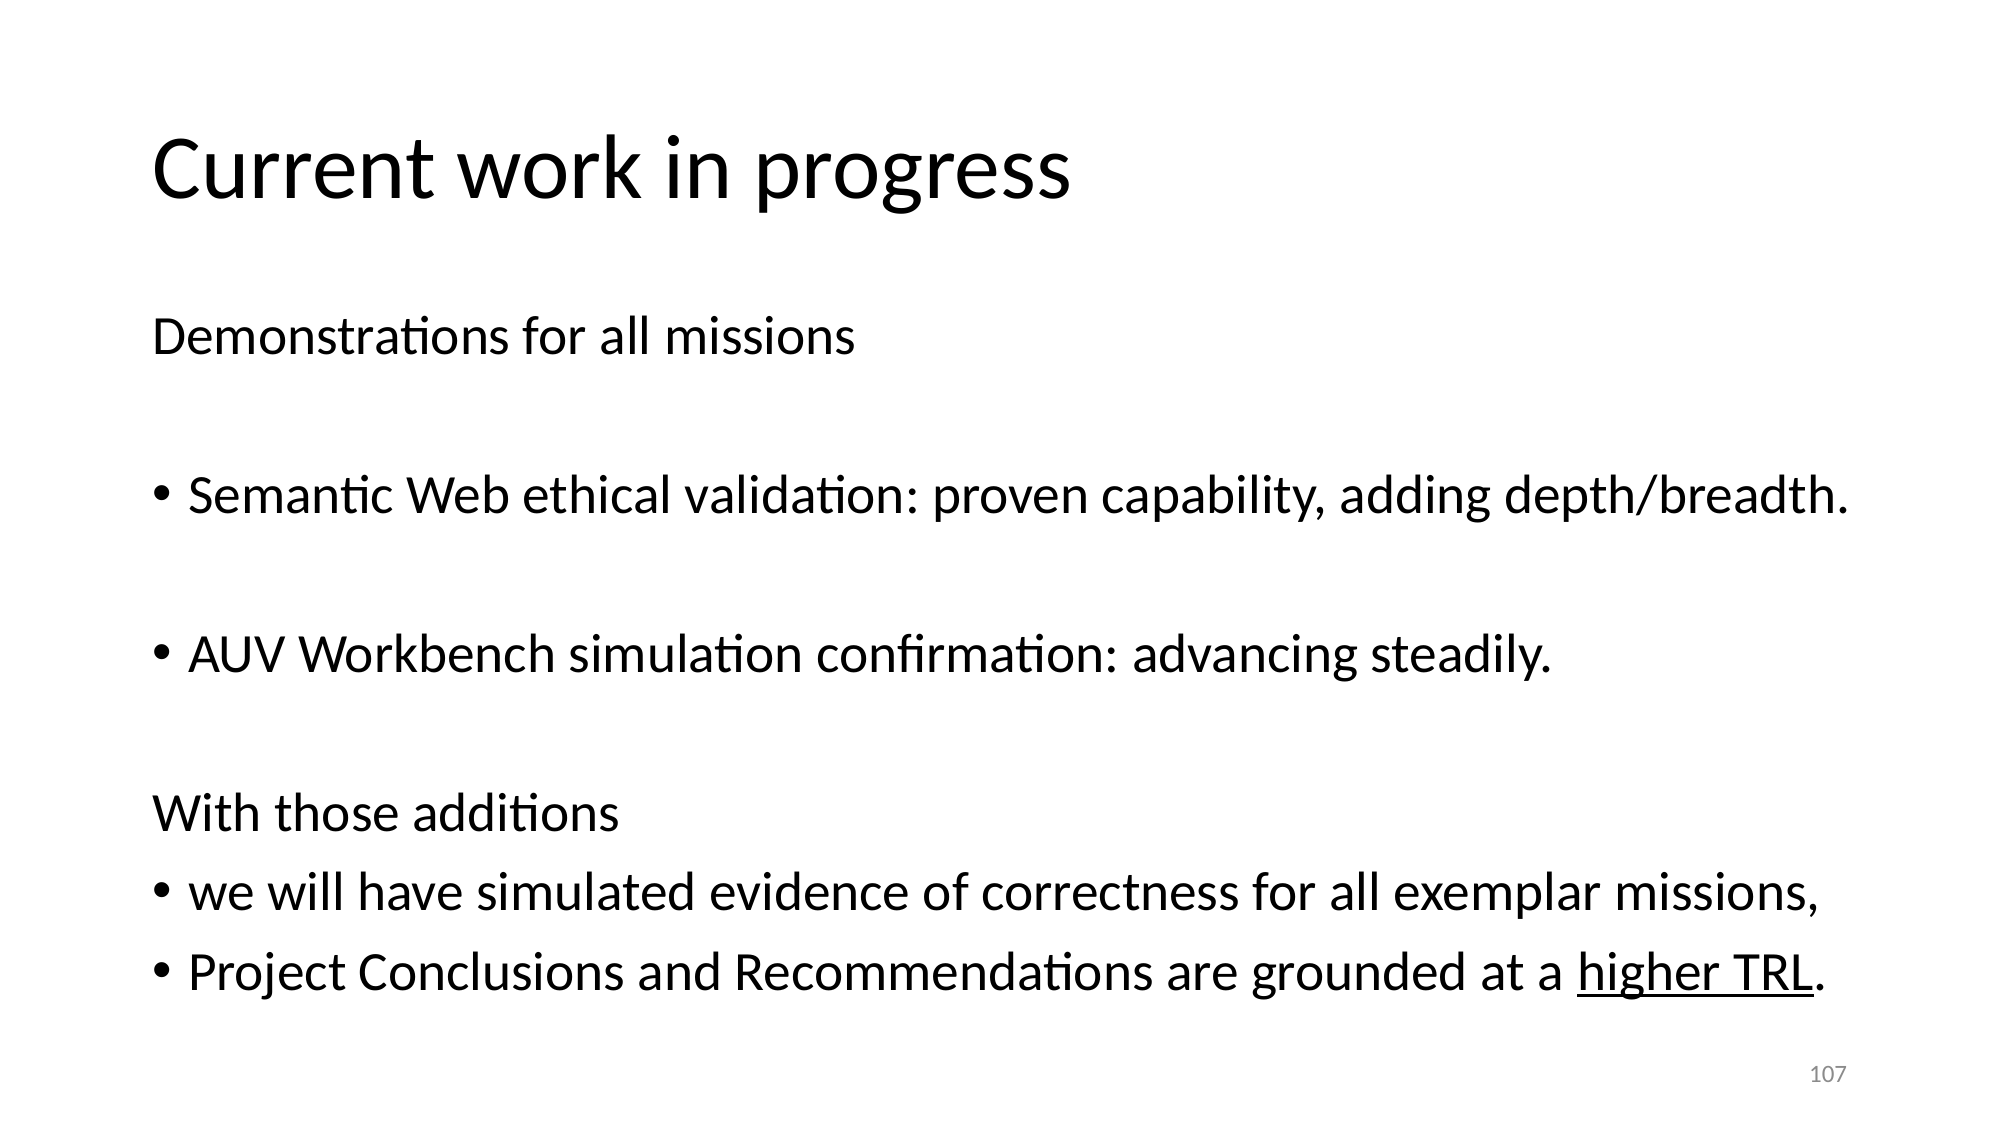

# Current work in progress
Demonstrations for all missions

Semantic Web ethical validation: proven capability, adding depth/breadth.

AUV Workbench simulation confirmation: advancing steadily.

With those additions
we will have simulated evidence of correctness for all exemplar missions,
Project Conclusions and Recommendations are grounded at a higher TRL.
107